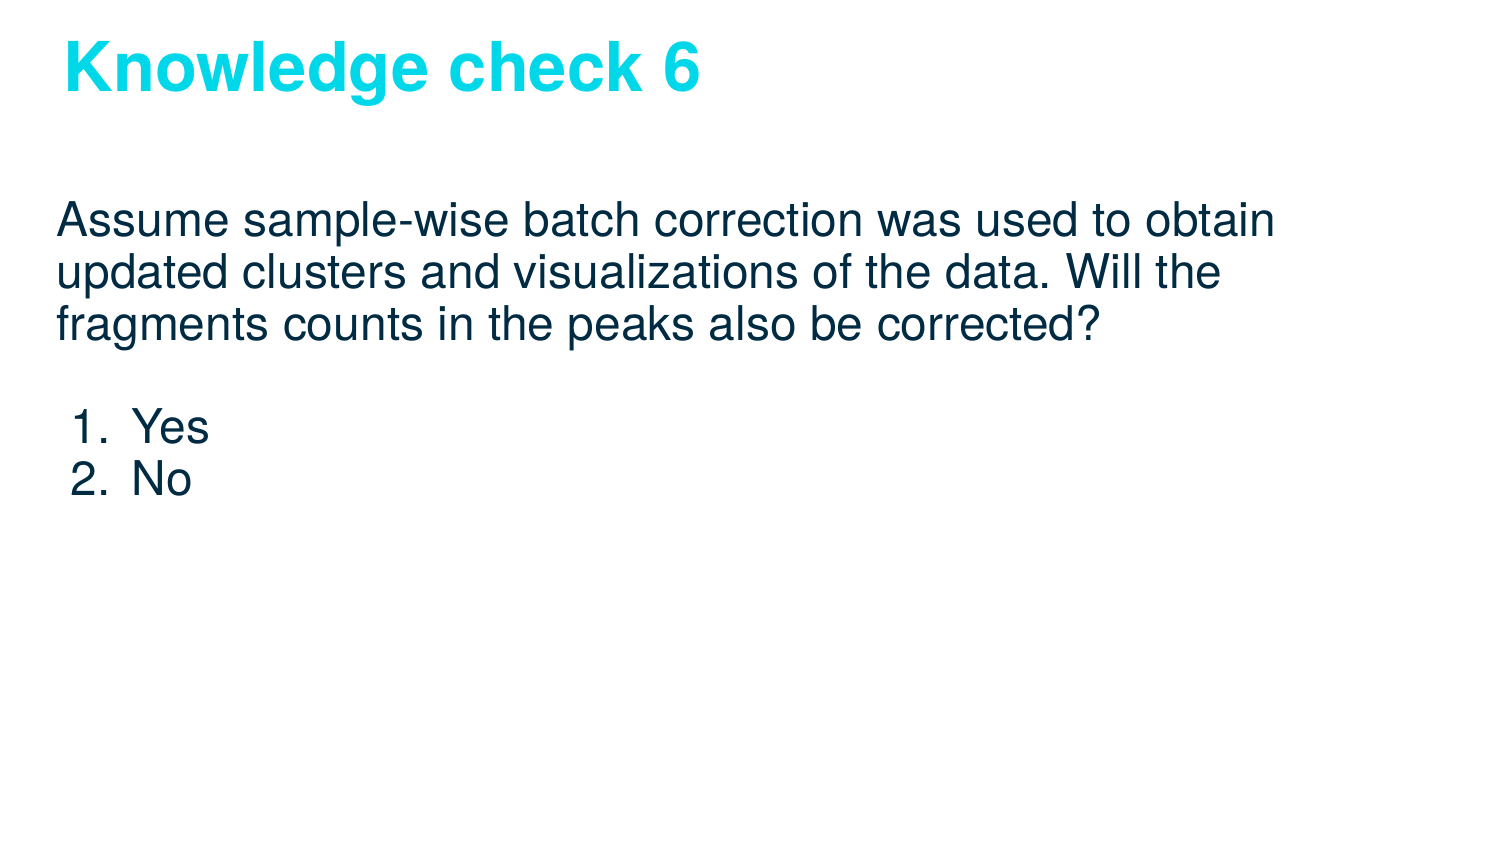

# Knowledge check 6
Assume sample-wise batch correction was used to obtain updated clusters and visualizations of the data. Will the fragments counts in the peaks also be corrected?

Yes
No